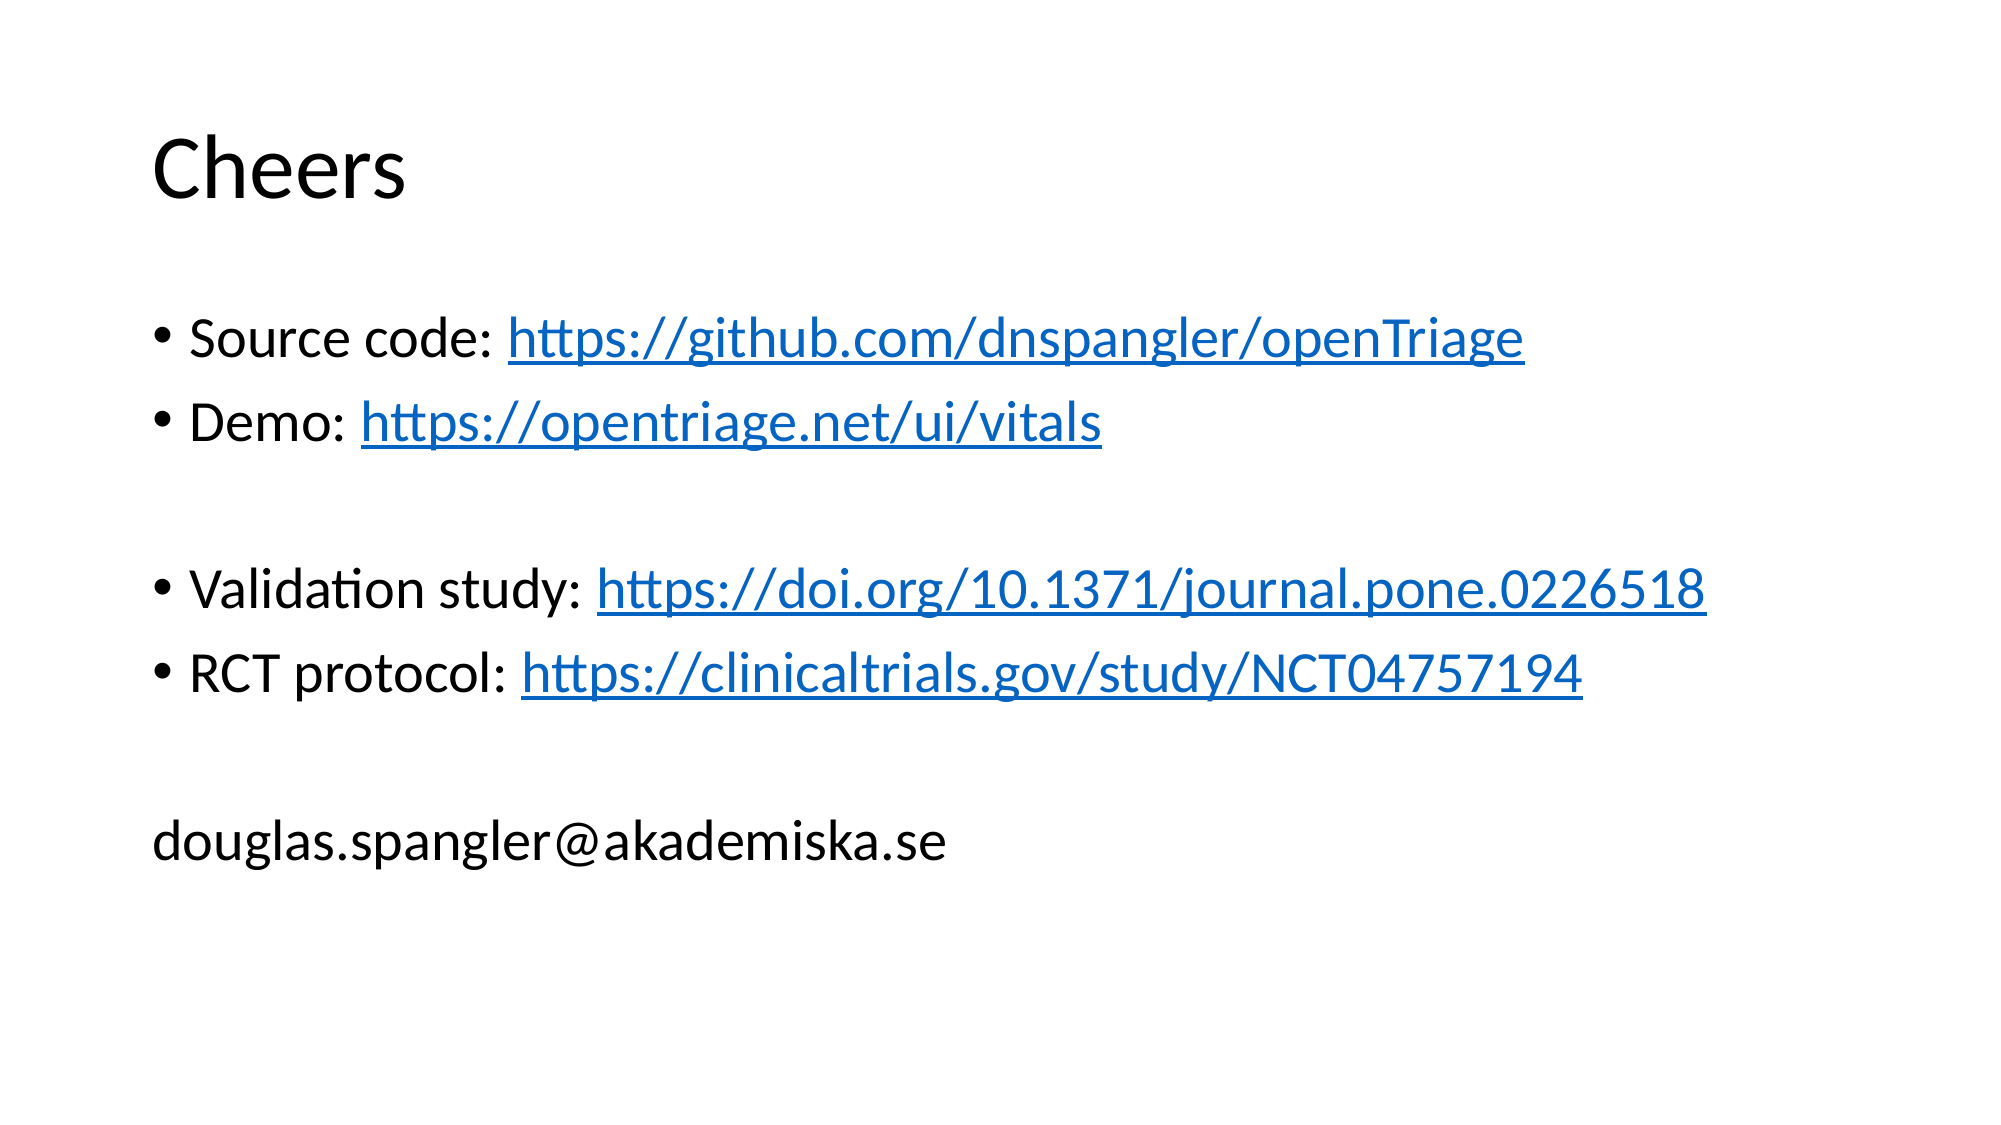

# Cheers
Source code: https://github.com/dnspangler/openTriage
Demo: https://opentriage.net/ui/vitals

Validation study: https://doi.org/10.1371/journal.pone.0226518
RCT protocol: https://clinicaltrials.gov/study/NCT04757194

douglas.spangler@akademiska.se